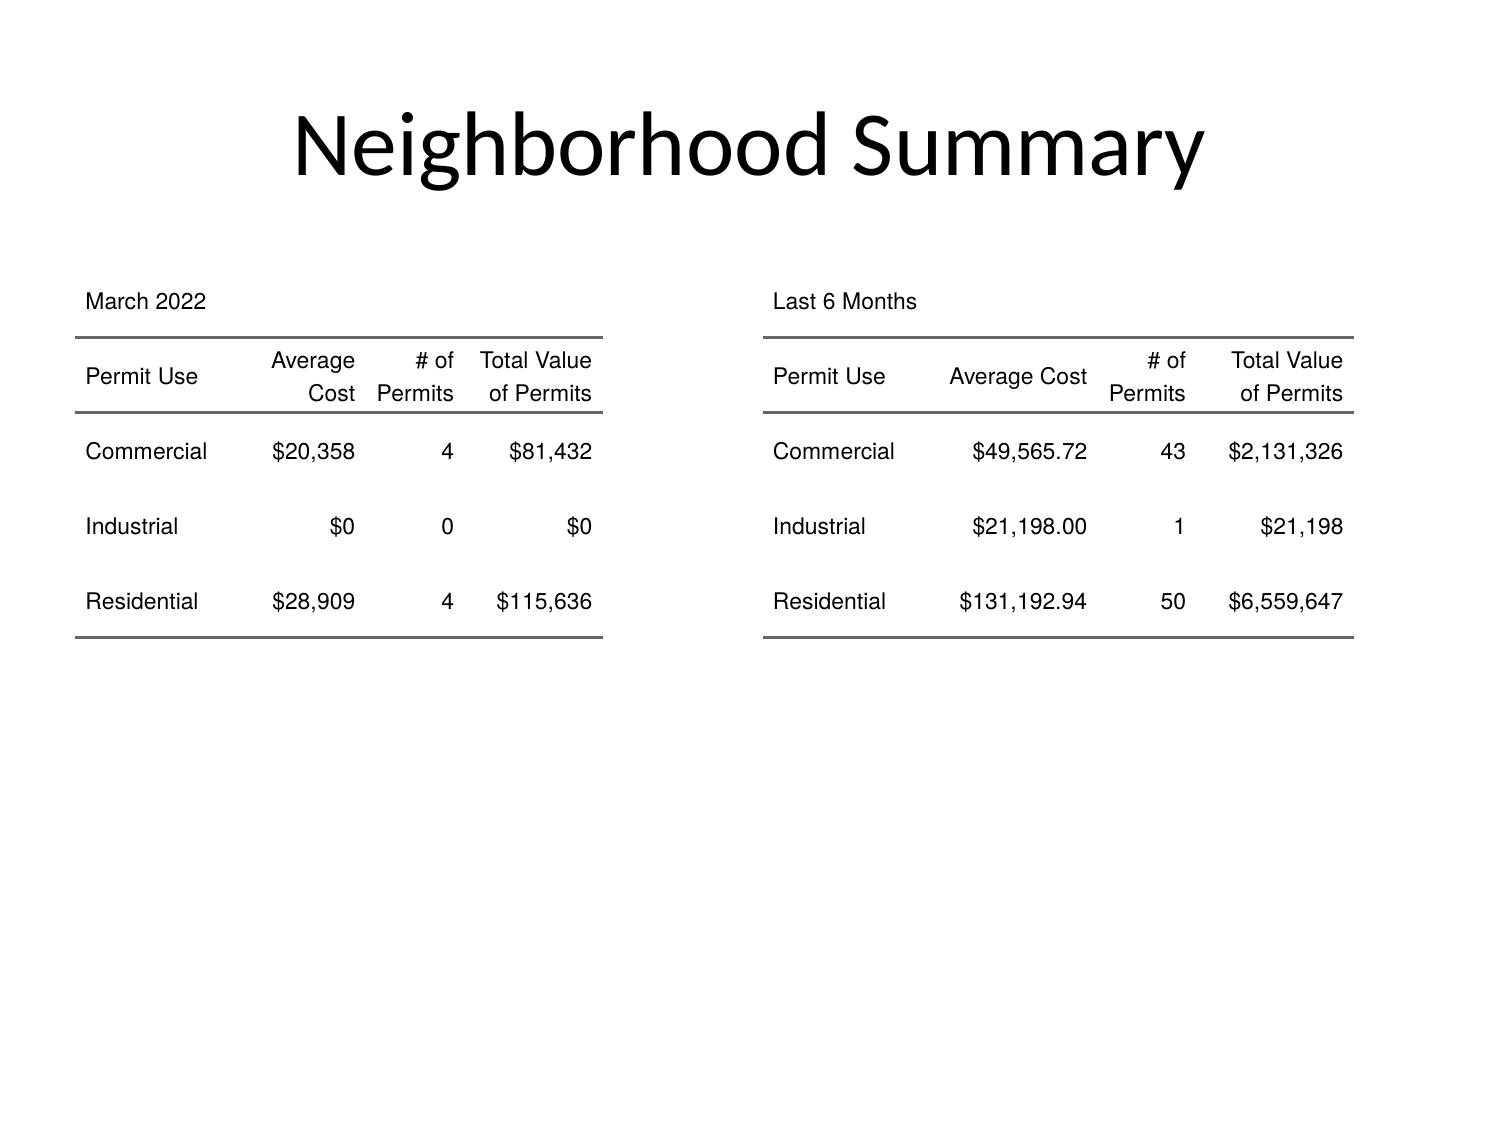

# Neighborhood Summary
| March 2022 | March 2022 | March 2022 | March 2022 |
| --- | --- | --- | --- |
| Permit Use | Average Cost | # of Permits | Total Value of Permits |
| Commercial | $20,358 | 4 | $81,432 |
| Industrial | $0 | 0 | $0 |
| Residential | $28,909 | 4 | $115,636 |
| Last 6 Months | Last 6 Months | Last 6 Months | Last 6 Months |
| --- | --- | --- | --- |
| Permit Use | Average Cost | # of Permits | Total Value of Permits |
| Commercial | $49,565.72 | 43 | $2,131,326 |
| Industrial | $21,198.00 | 1 | $21,198 |
| Residential | $131,192.94 | 50 | $6,559,647 |